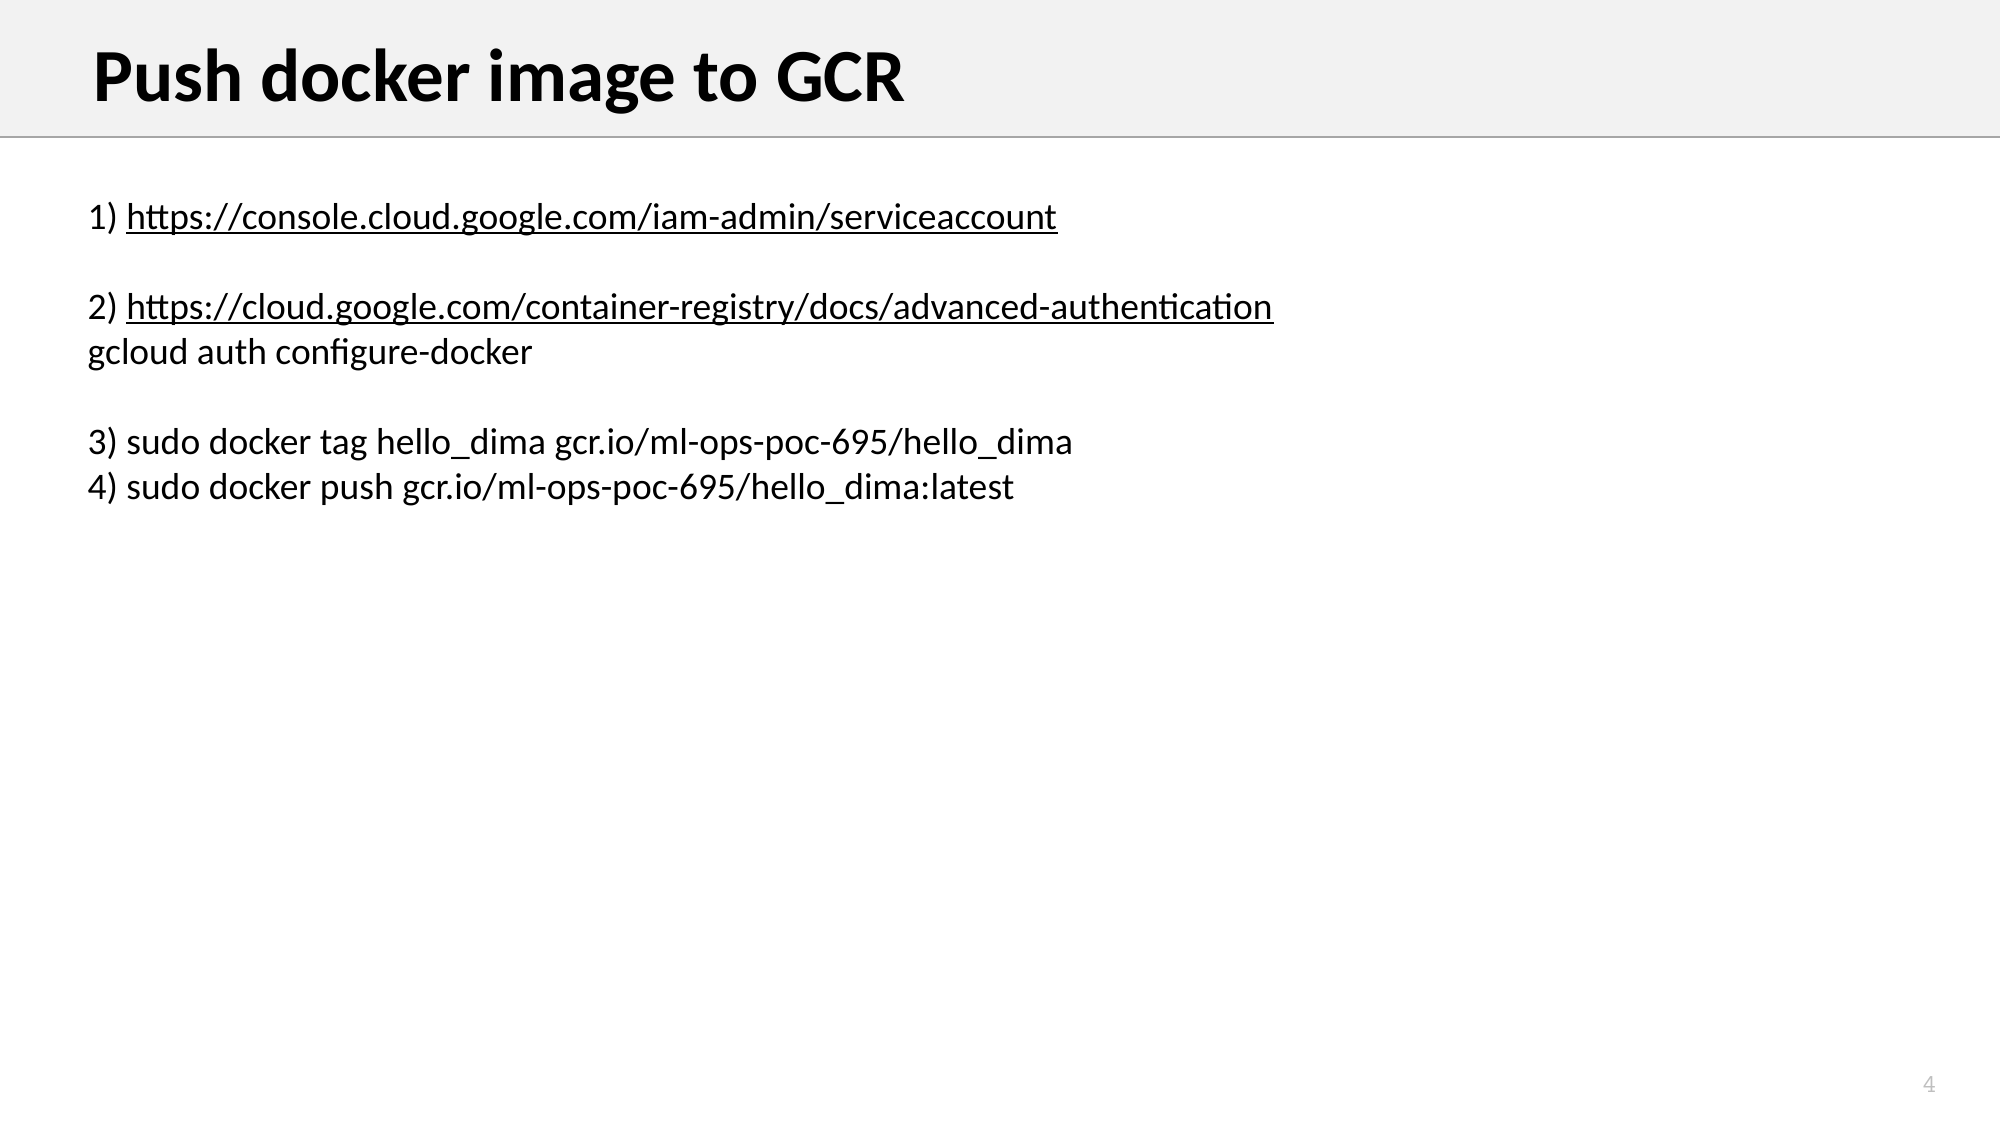

Push docker image to GCR
1) https://console.cloud.google.com/iam-admin/serviceaccount

2) https://cloud.google.com/container-registry/docs/advanced-authentication
gcloud auth configure-docker

3) sudo docker tag hello_dima gcr.io/ml-ops-poc-695/hello_dima
4) sudo docker push gcr.io/ml-ops-poc-695/hello_dima:latest